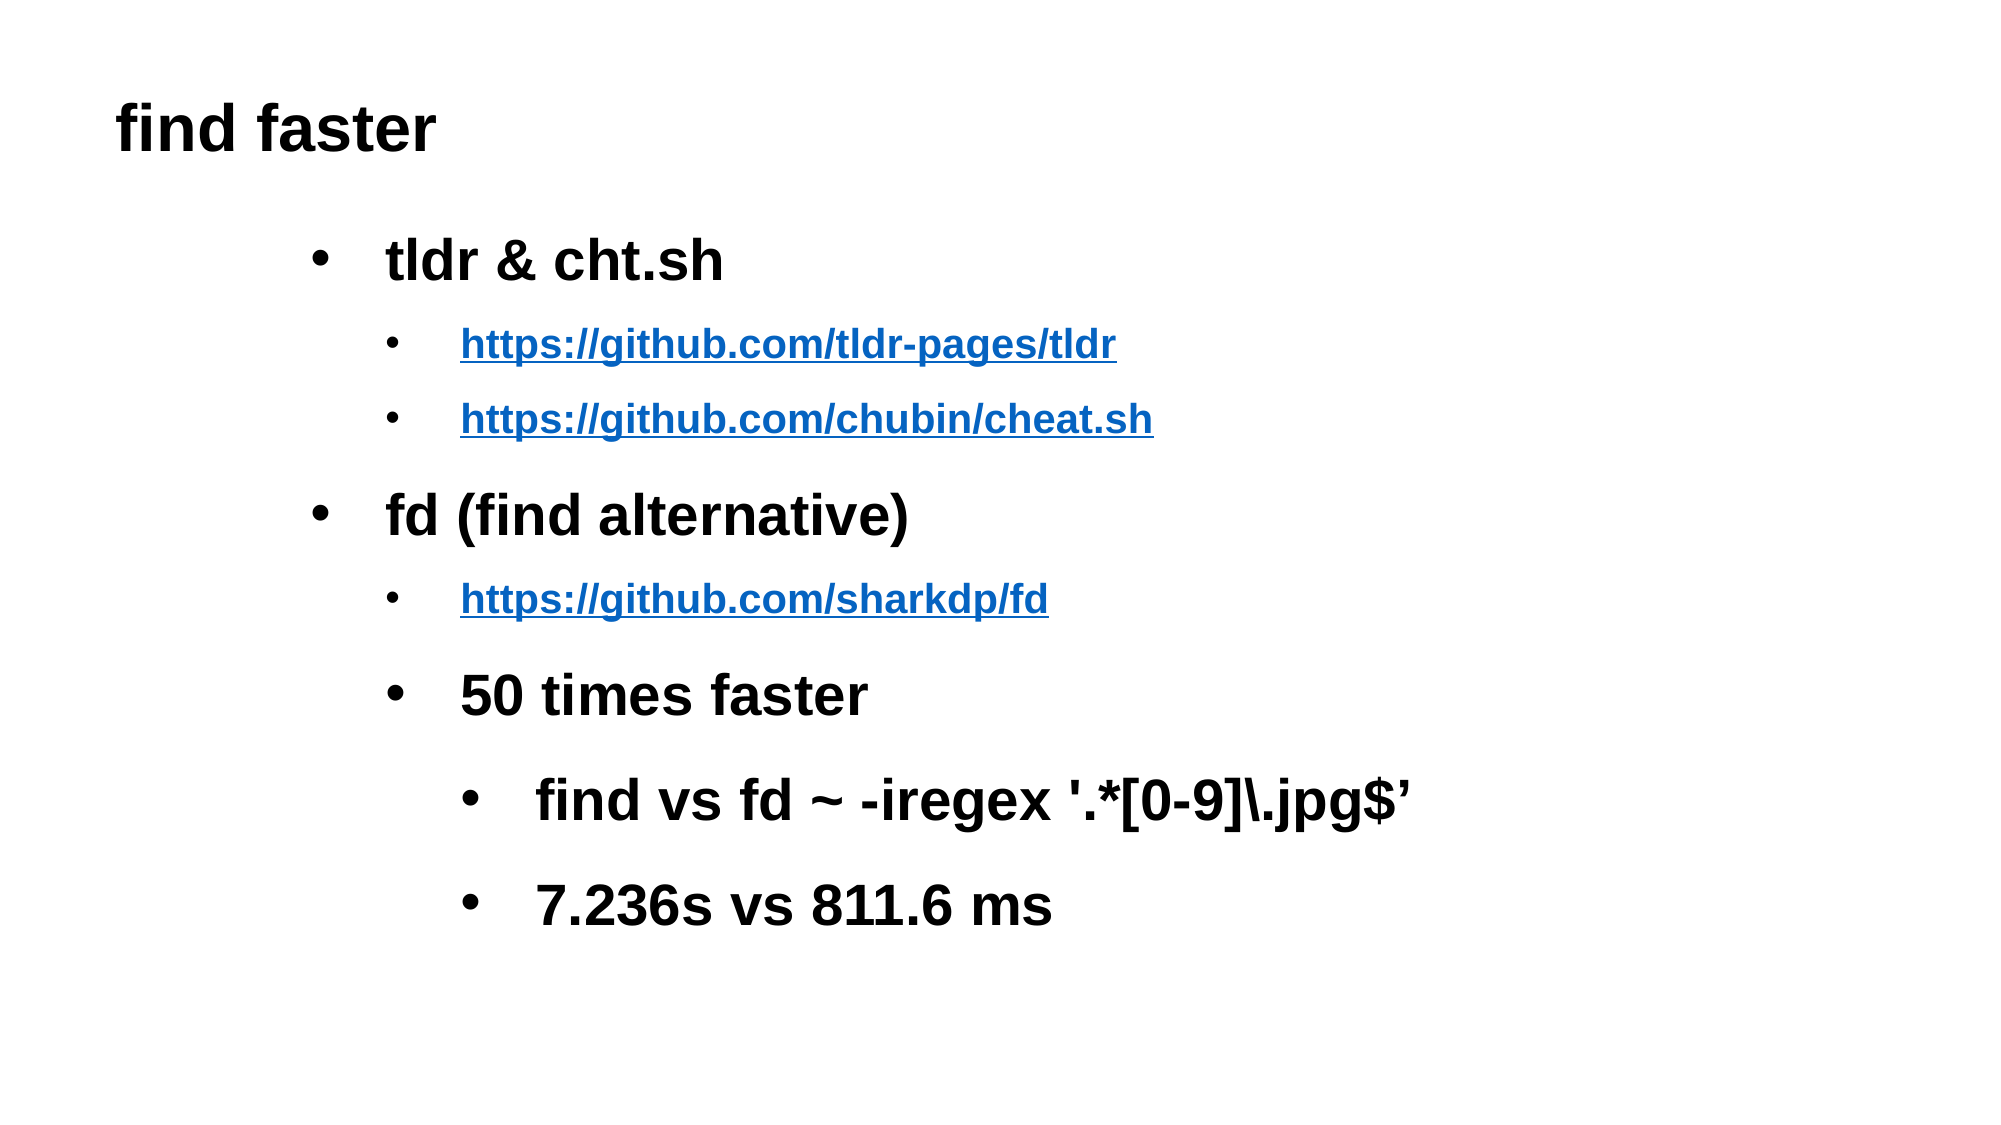

find faster
tldr & cht.sh
https://github.com/tldr-pages/tldr
https://github.com/chubin/cheat.sh
fd (find alternative)
https://github.com/sharkdp/fd
50 times faster
find vs fd ~ -iregex '.*[0-9]\.jpg$’
7.236s vs 811.6 ms